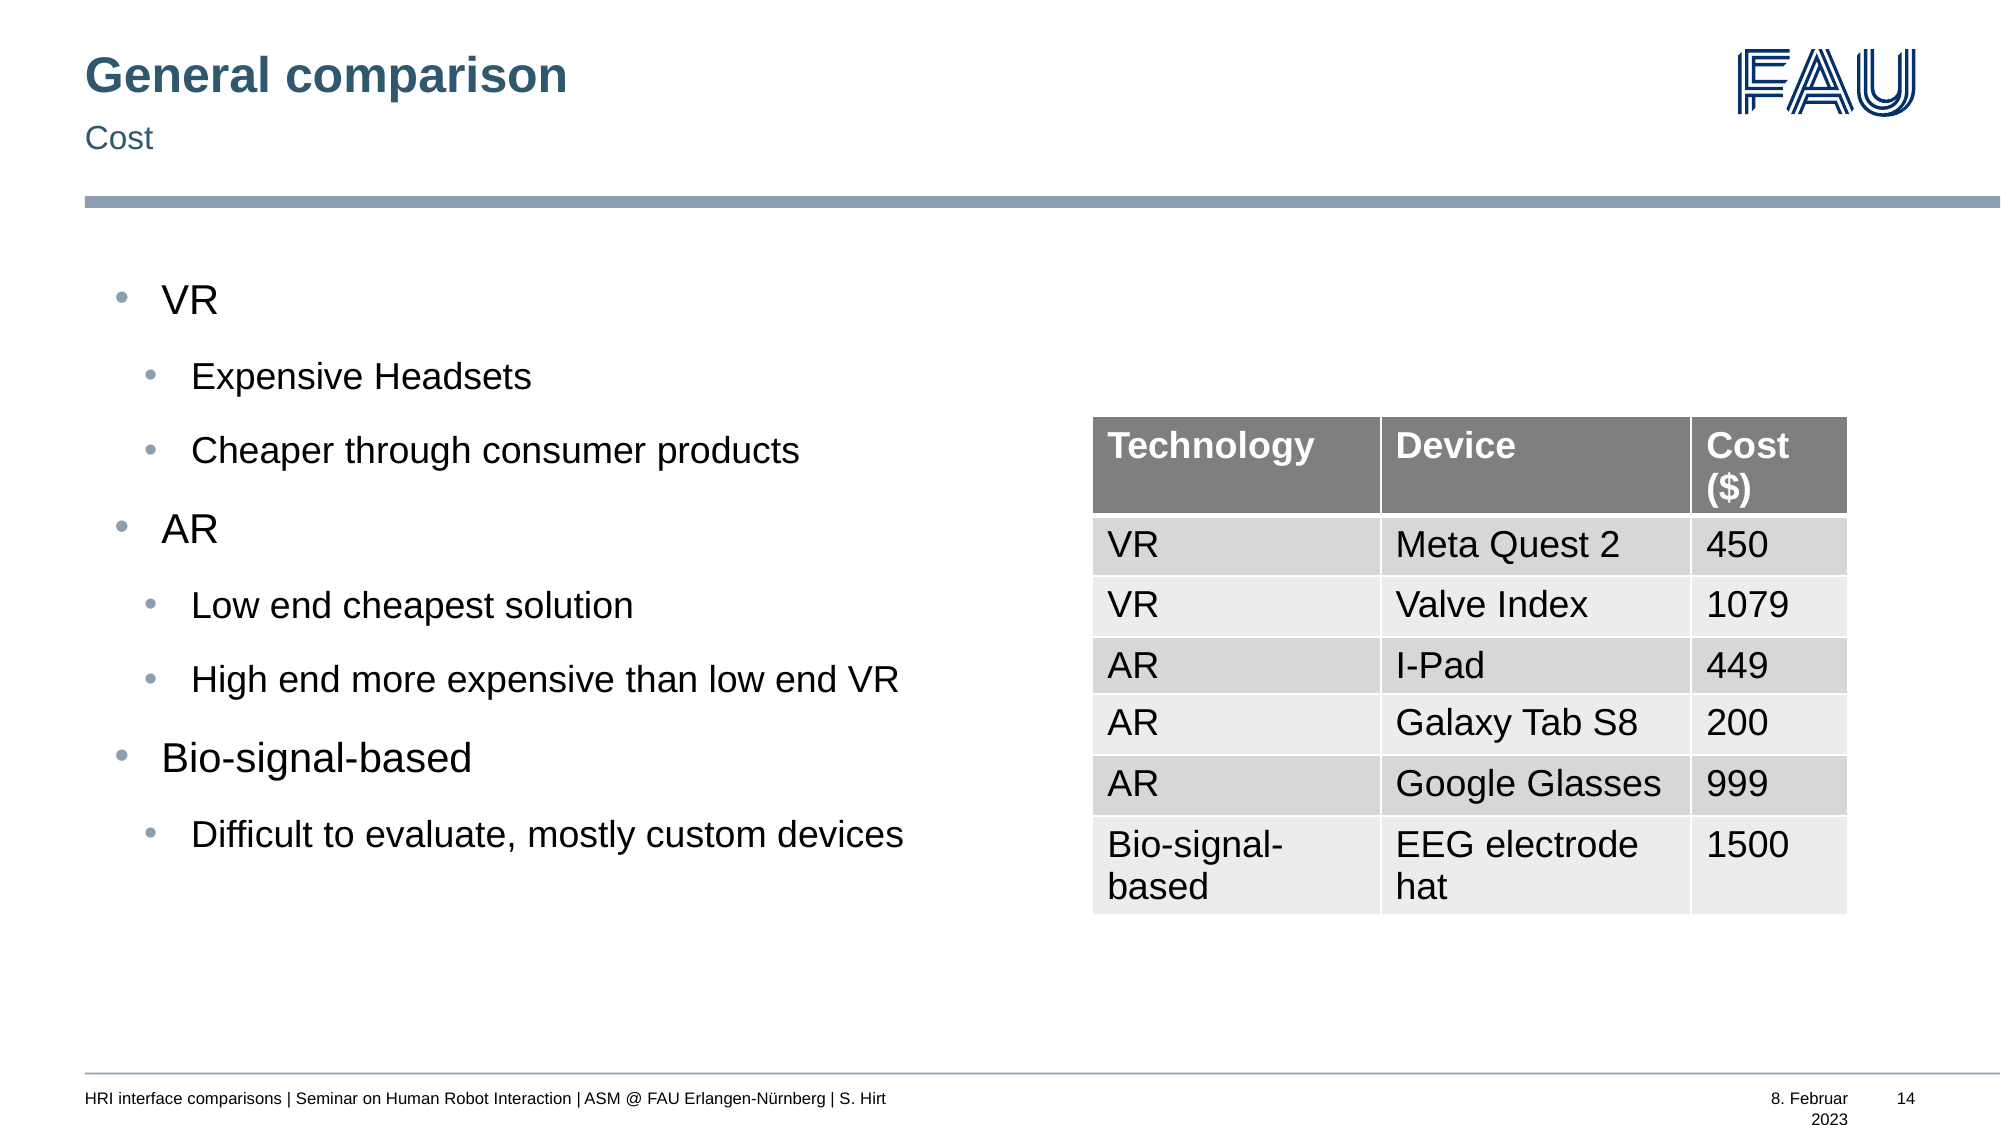

# General comparison
Cost
VR
Expensive Headsets
Cheaper through consumer products
AR
Low end cheapest solution
High end more expensive than low end VR
Bio-signal-based
Difficult to evaluate, mostly custom devices

| Technology | Device | Cost ($) |
| --- | --- | --- |
| VR | Meta Quest 2 | 450 |
| VR | Valve Index | 1079 |
| AR | I-Pad | 449 |
| AR | Galaxy Tab S8 | 200 |
| AR | Google Glasses | 999 |
| Bio-signal-based | EEG electrode hat | 1500 |
HRI interface comparisons | Seminar on Human Robot Interaction | ASM @ FAU Erlangen-Nürnberg | S. Hirt
8. Februar 2023
14